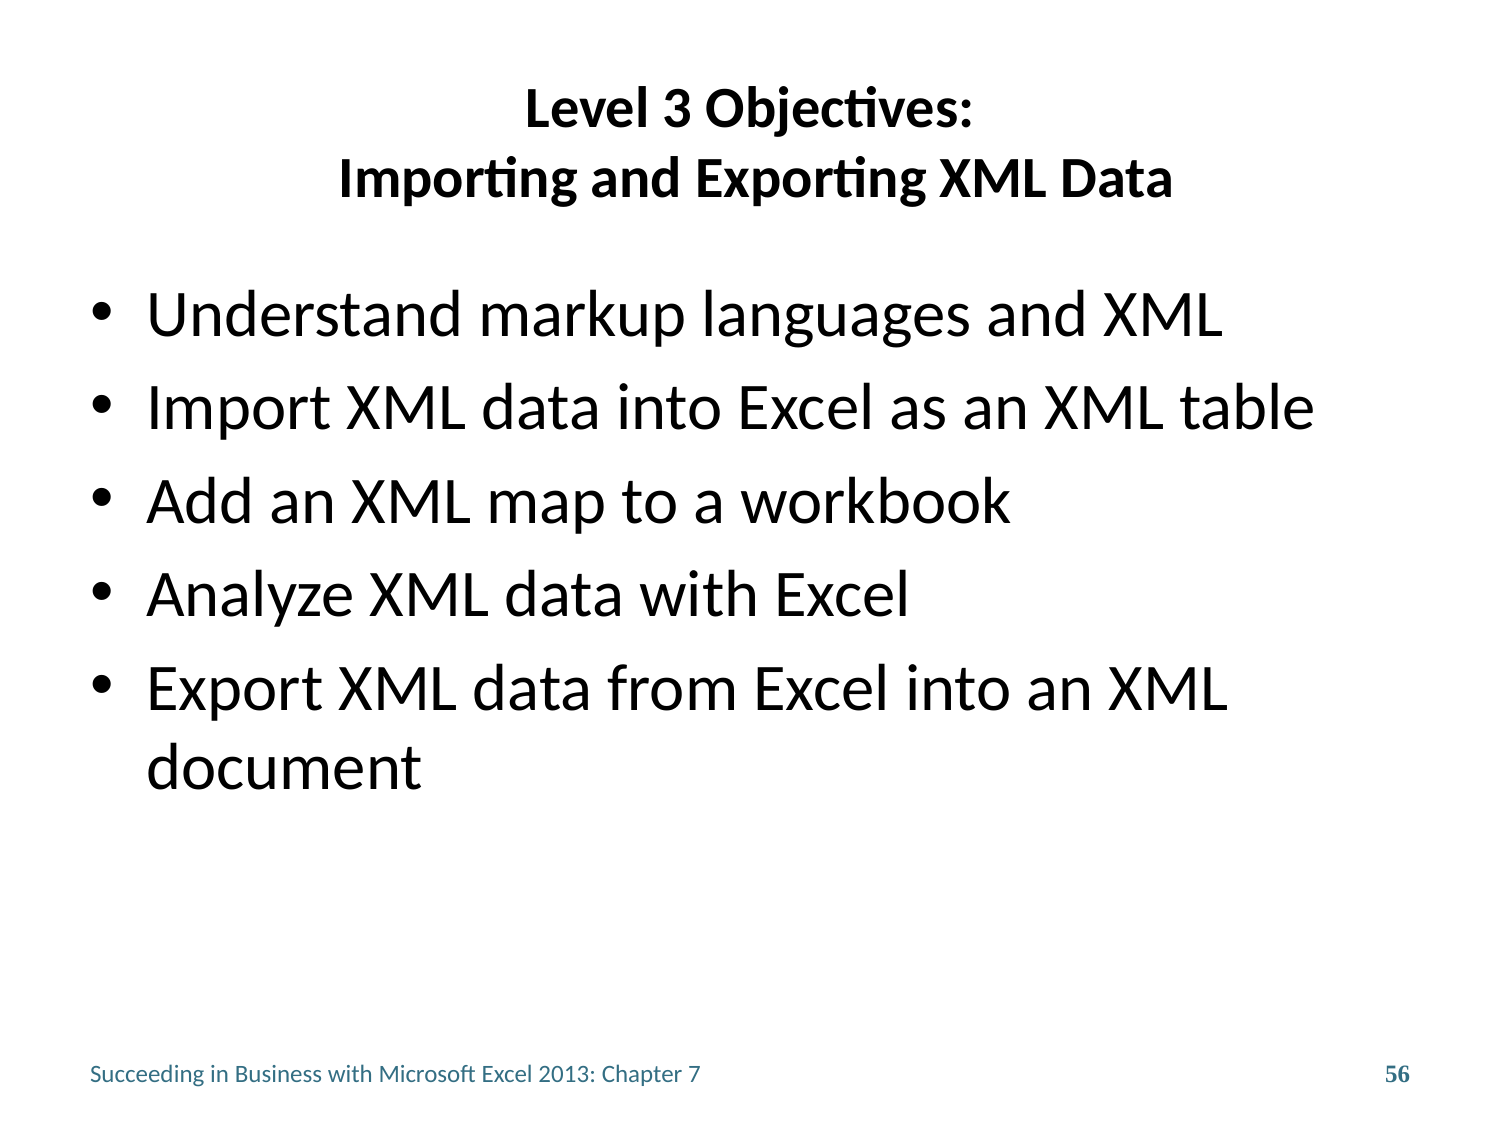

# Level 3 Objectives: Importing and Exporting XML Data
Understand markup languages and XML
Import XML data into Excel as an XML table
Add an XML map to a workbook
Analyze XML data with Excel
Export XML data from Excel into an XML document
Succeeding in Business with Microsoft Excel 2013: Chapter 7
56